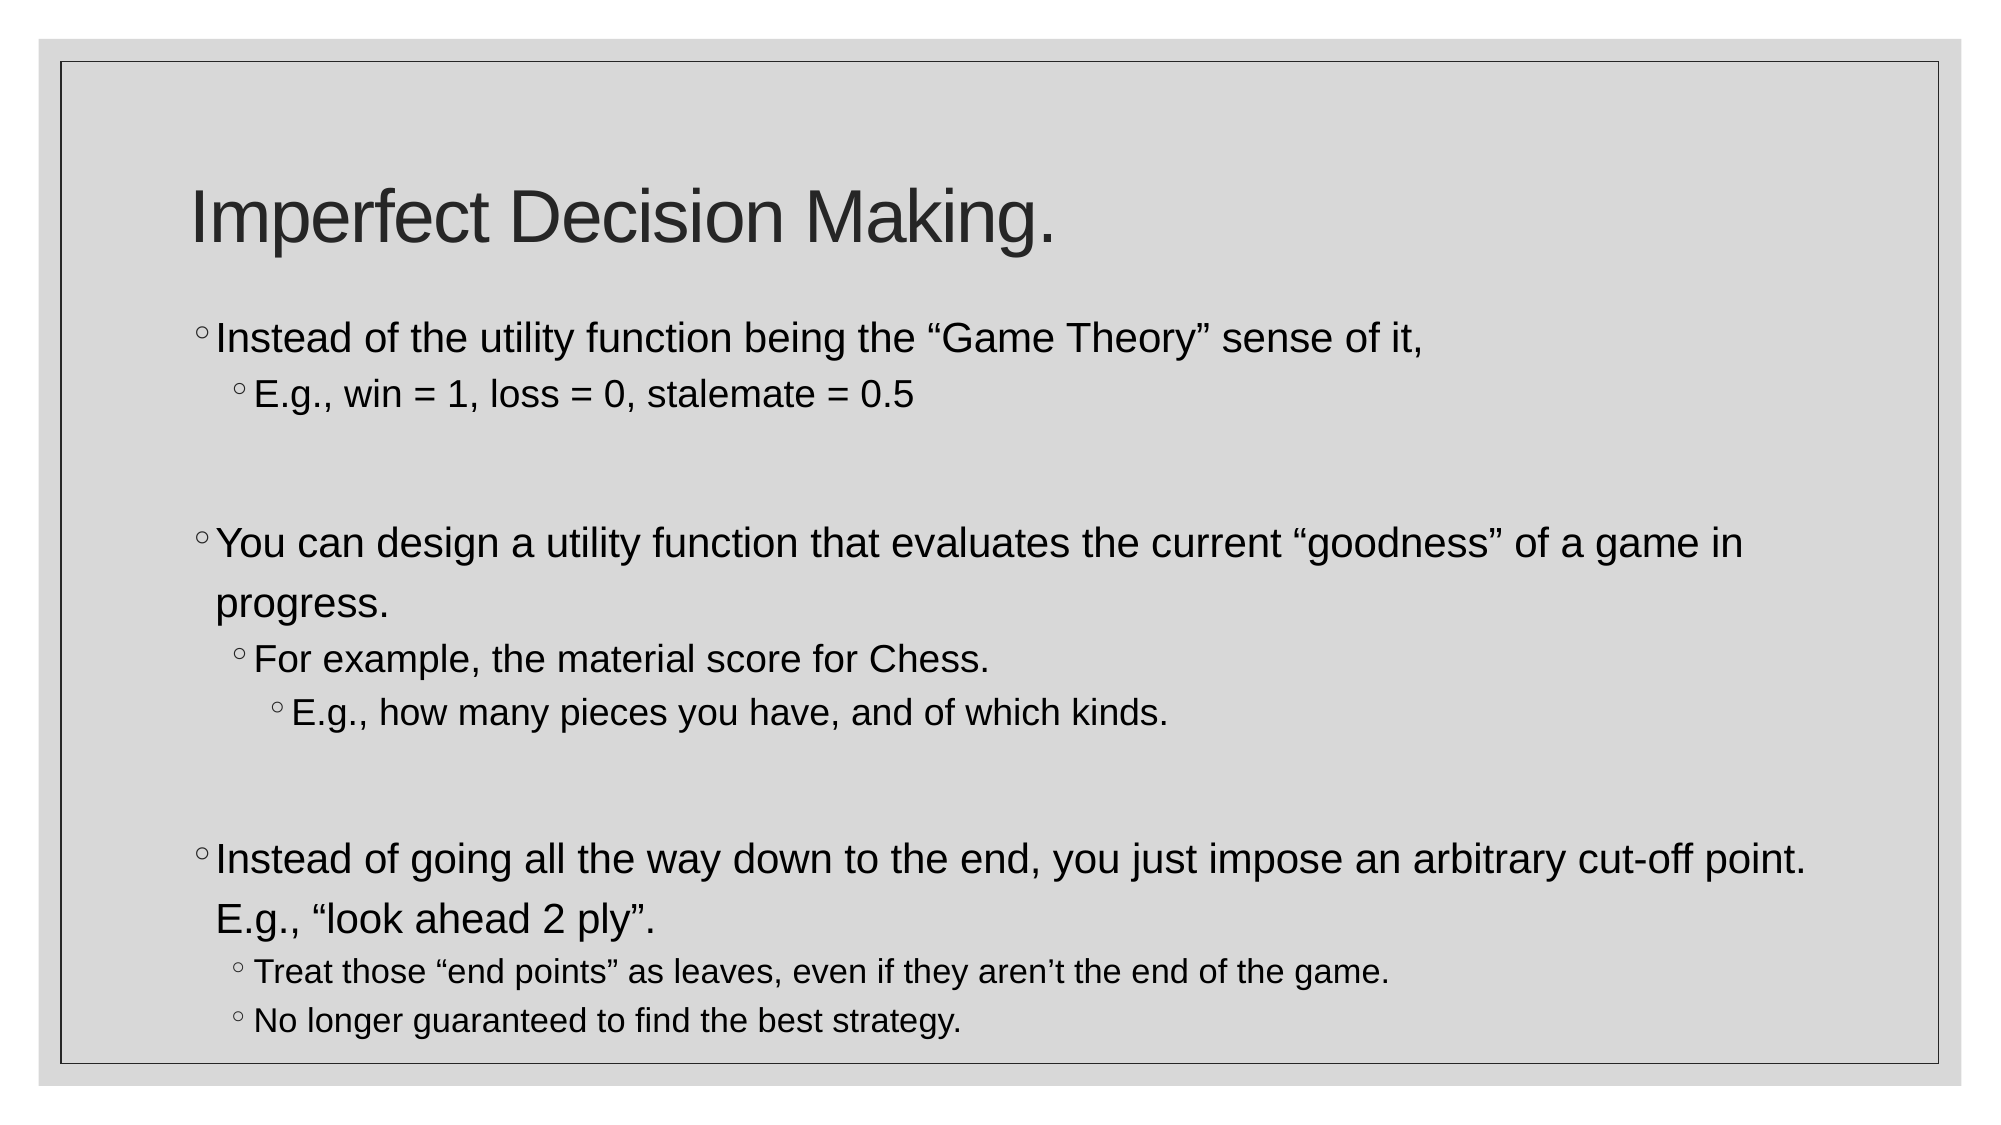

# Imperfect Decision Making.
Instead of the utility function being the “Game Theory” sense of it,
E.g., win = 1, loss = 0, stalemate = 0.5

You can design a utility function that evaluates the current “goodness” of a game in progress.
For example, the material score for Chess.
E.g., how many pieces you have, and of which kinds.

Instead of going all the way down to the end, you just impose an arbitrary cut-off point. E.g., “look ahead 2 ply”.
Treat those “end points” as leaves, even if they aren’t the end of the game.
No longer guaranteed to find the best strategy.